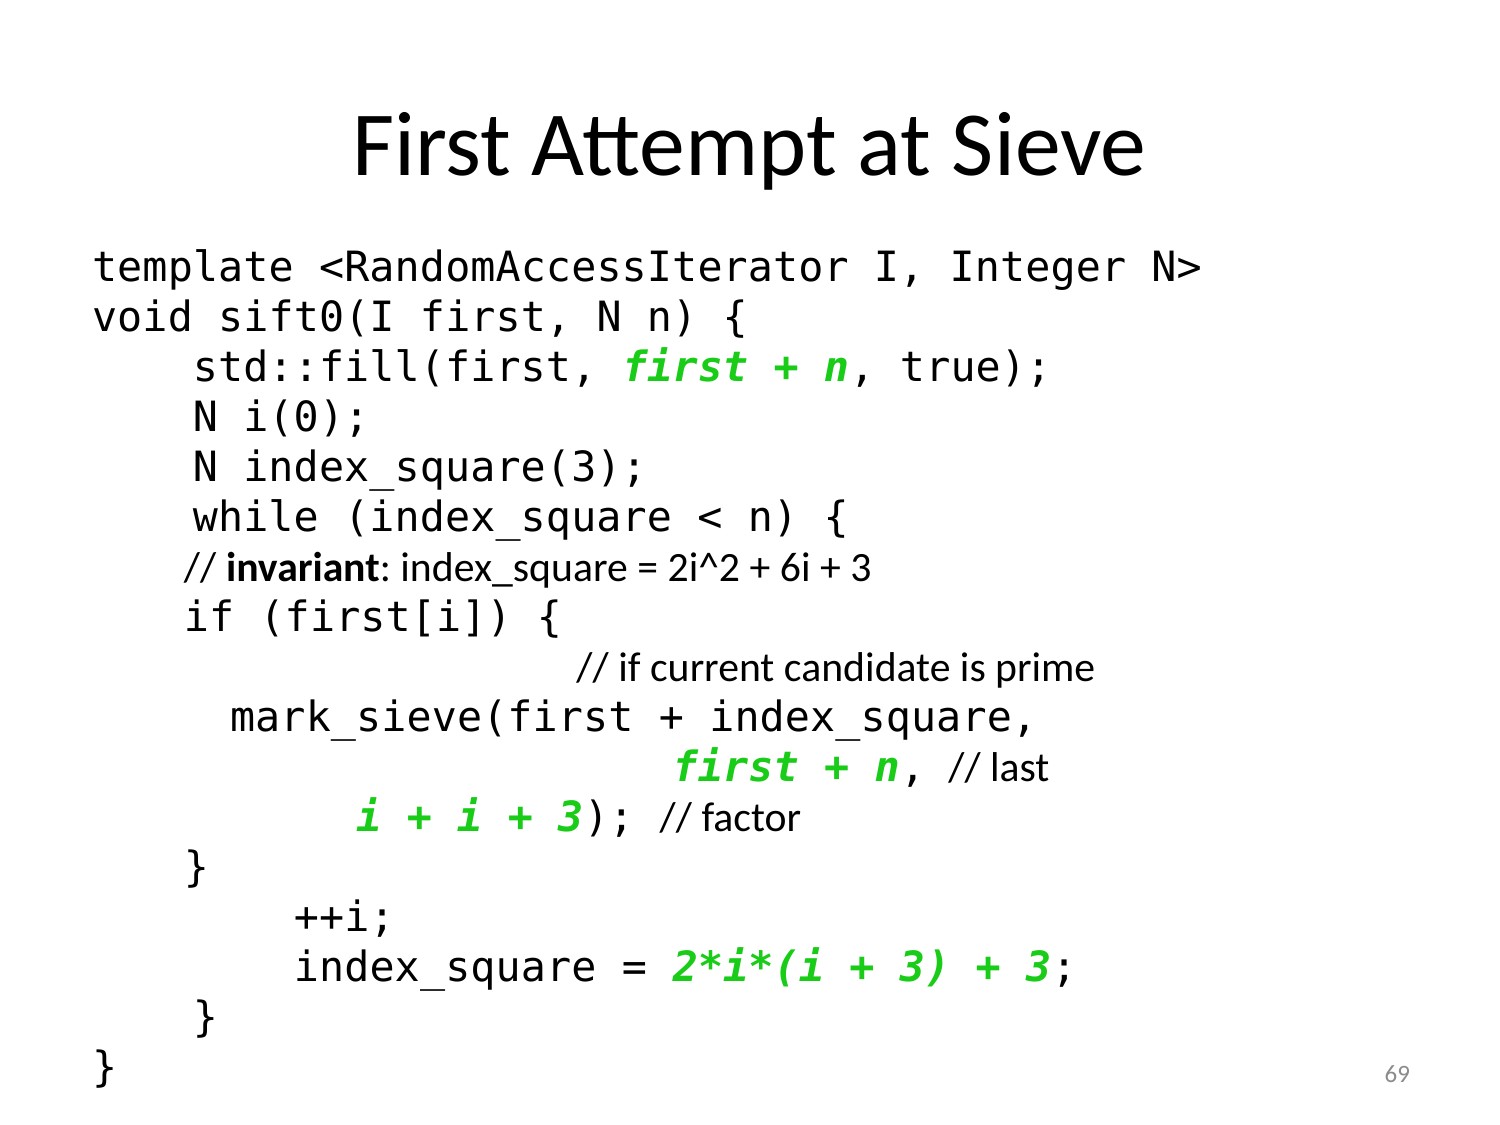

# First Attempt at Sieve
template <RandomAccessIterator I, Integer N>
void sift0(I first, N n) {
    std::fill(first, first + n, true);
    N i(0);
    N index_square(3);
    while (index_square < n) {
        // invariant: index_square = 2i^2 + 6i + 3
        if (first[i]) {
			   // if current candidate is prime
            mark_sieve(first + index_square,
                       first + n,  // last
                       i + i + 3); // factor
        }
        ++i;
        index_square = 2*i*(i + 3) + 3;
    }
}

69